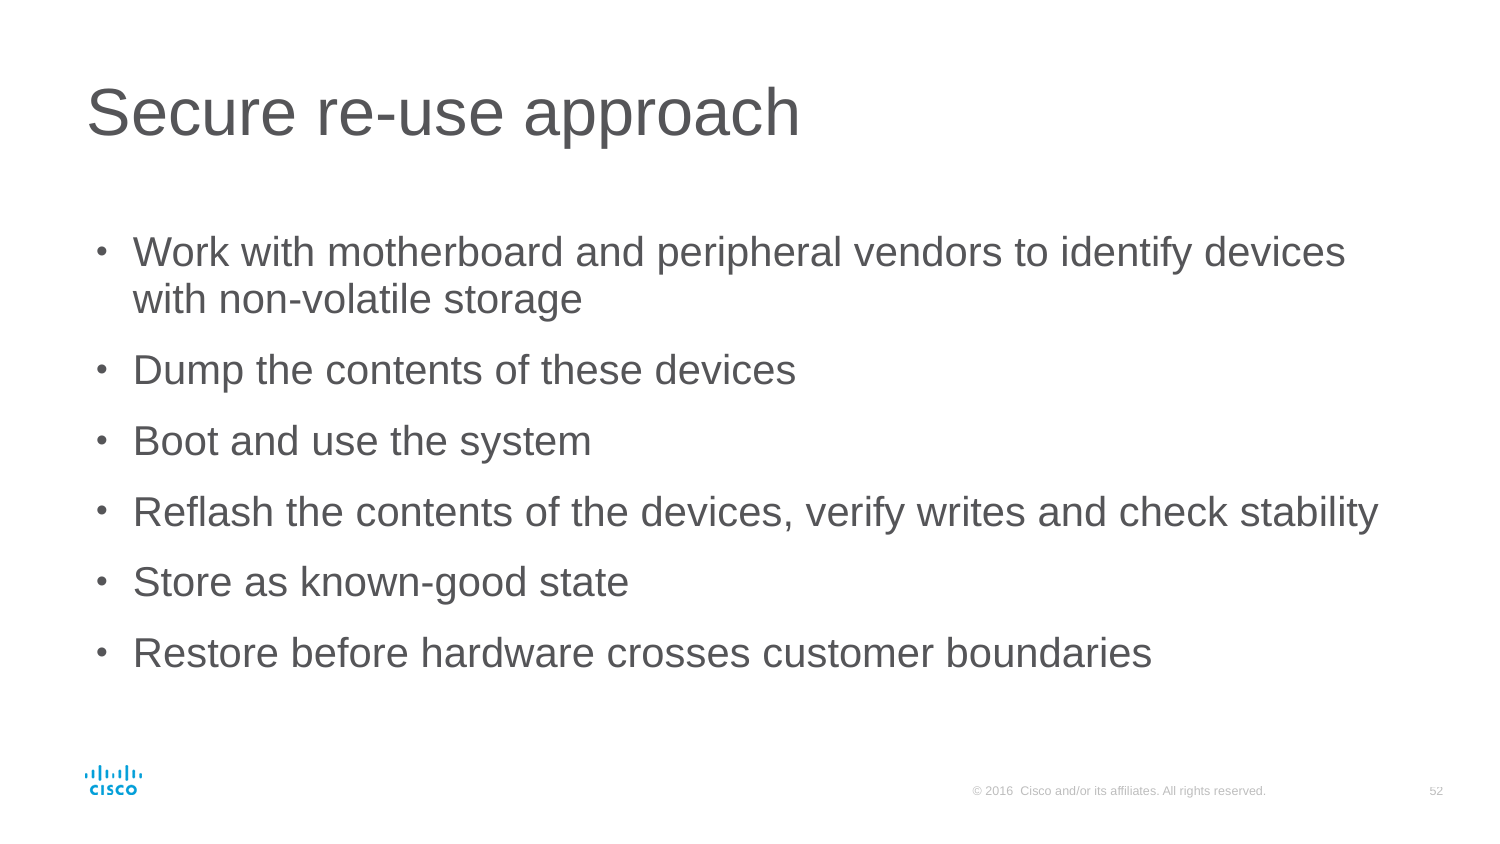

# Secure re-use approach
Work with motherboard and peripheral vendors to identify devices with non-volatile storage
Dump the contents of these devices
Boot and use the system
Reflash the contents of the devices, verify writes and check stability
Store as known-good state
Restore before hardware crosses customer boundaries